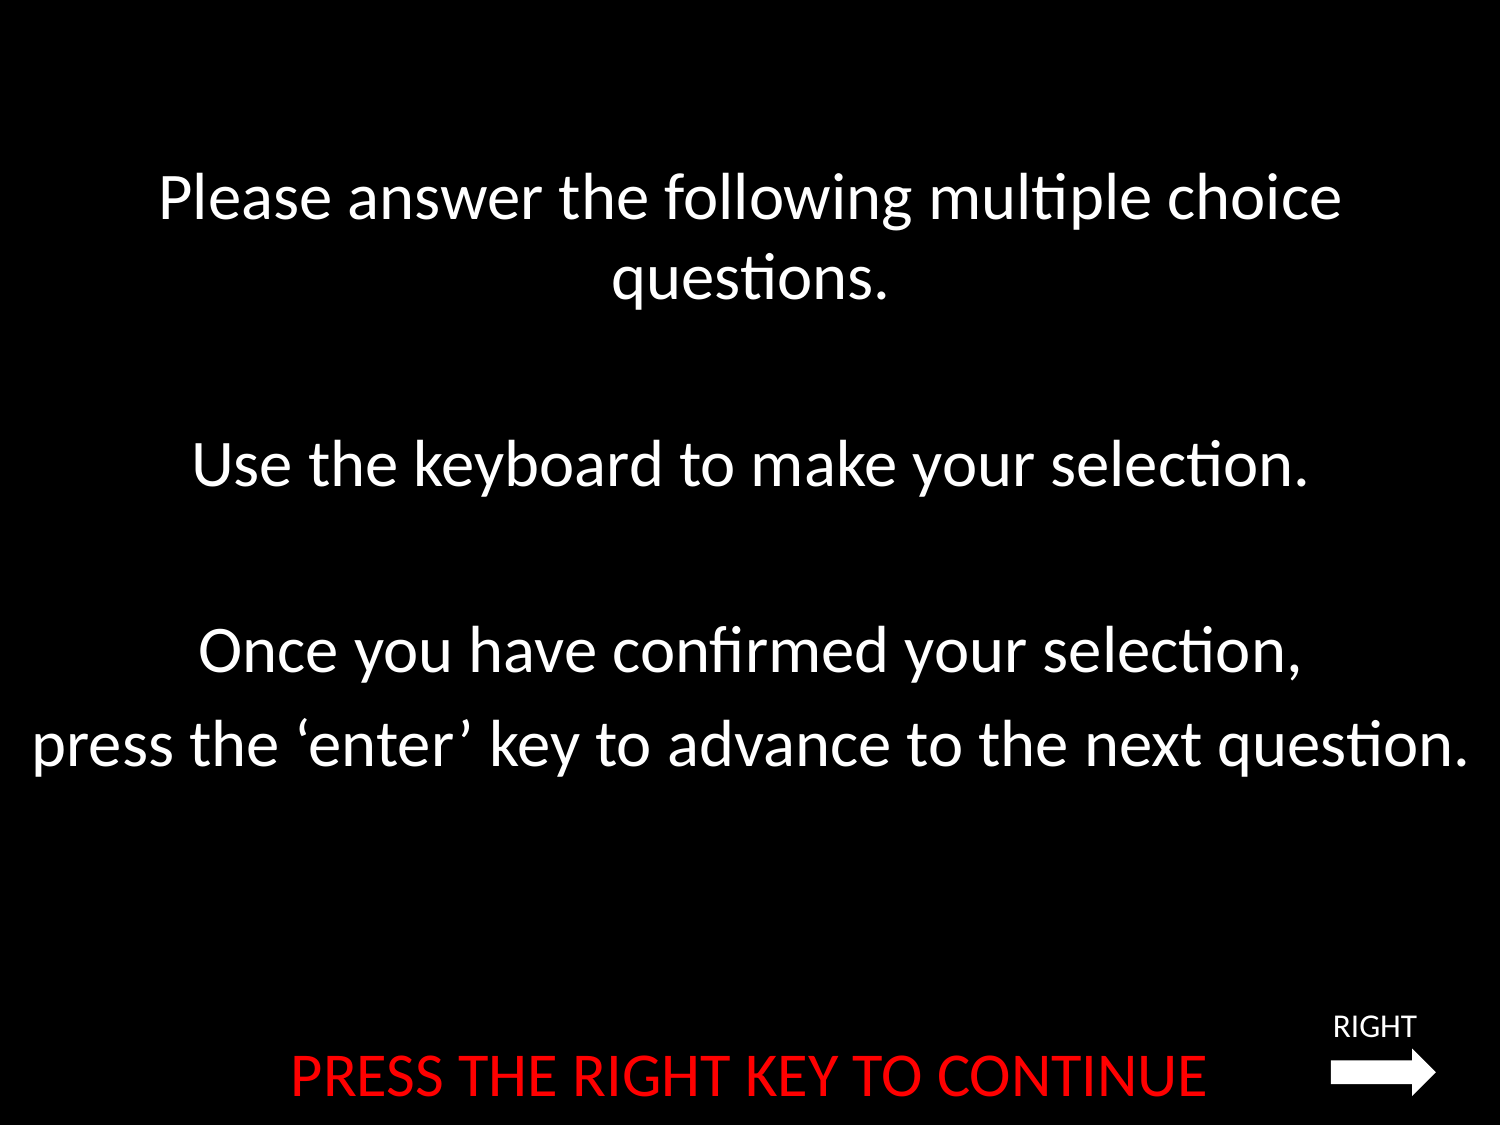

Please answer the following multiple choice questions.

Use the keyboard to make your selection.

Once you have confirmed your selection,
press the ‘enter’ key to advance to the next question.
RIGHT
PRESS THE RIGHT KEY TO CONTINUE